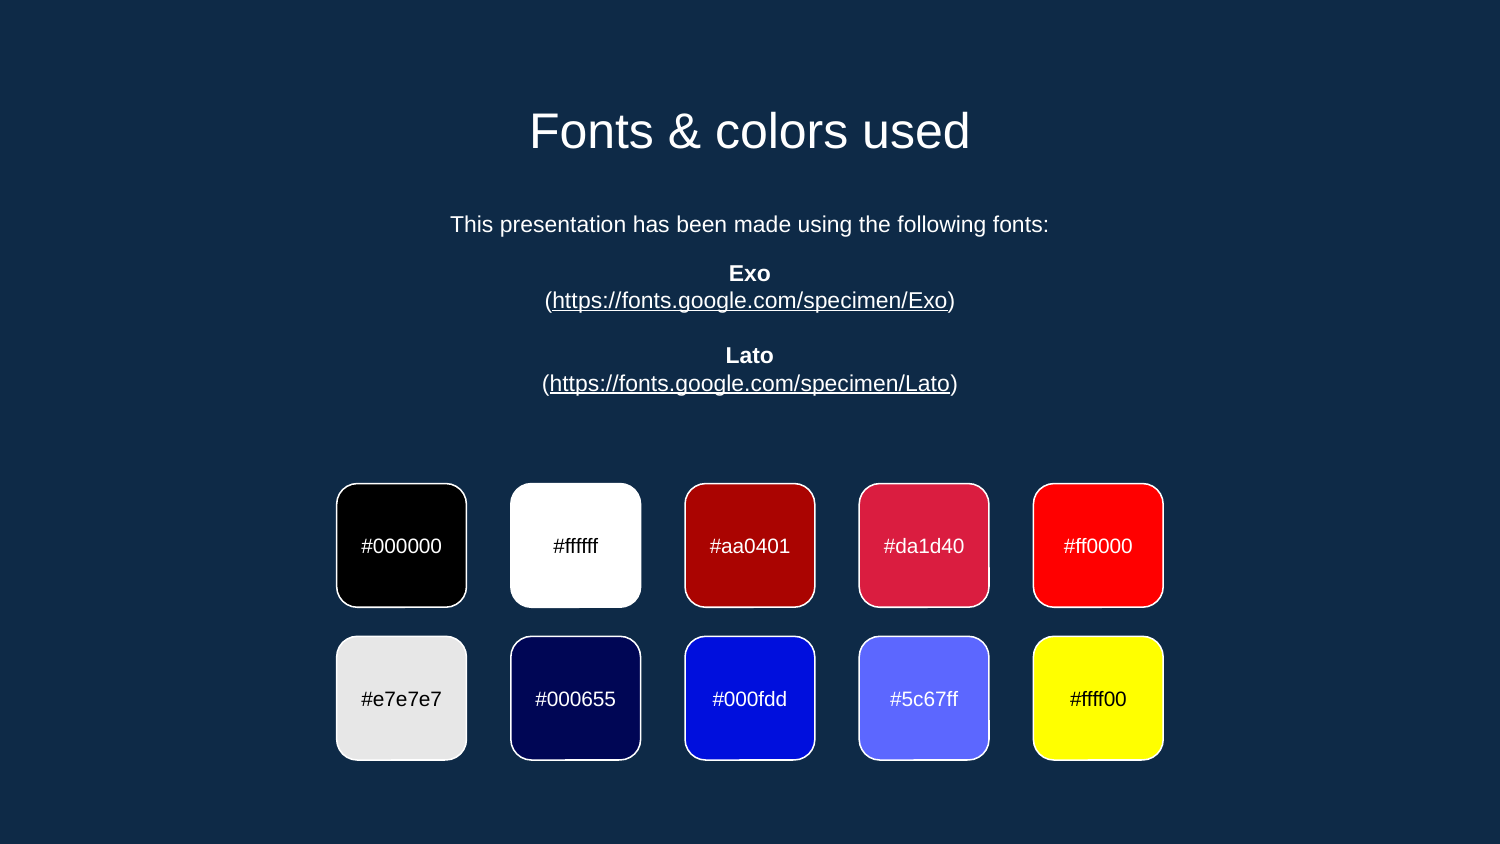

# Fonts & colors used
This presentation has been made using the following fonts:
Exo
(https://fonts.google.com/specimen/Exo)

Lato
(https://fonts.google.com/specimen/Lato)

#000000
#ffffff
#aa0401
#da1d40
#ff0000

#e7e7e7
#000655
#000fdd
#5c67ff
#ffff00